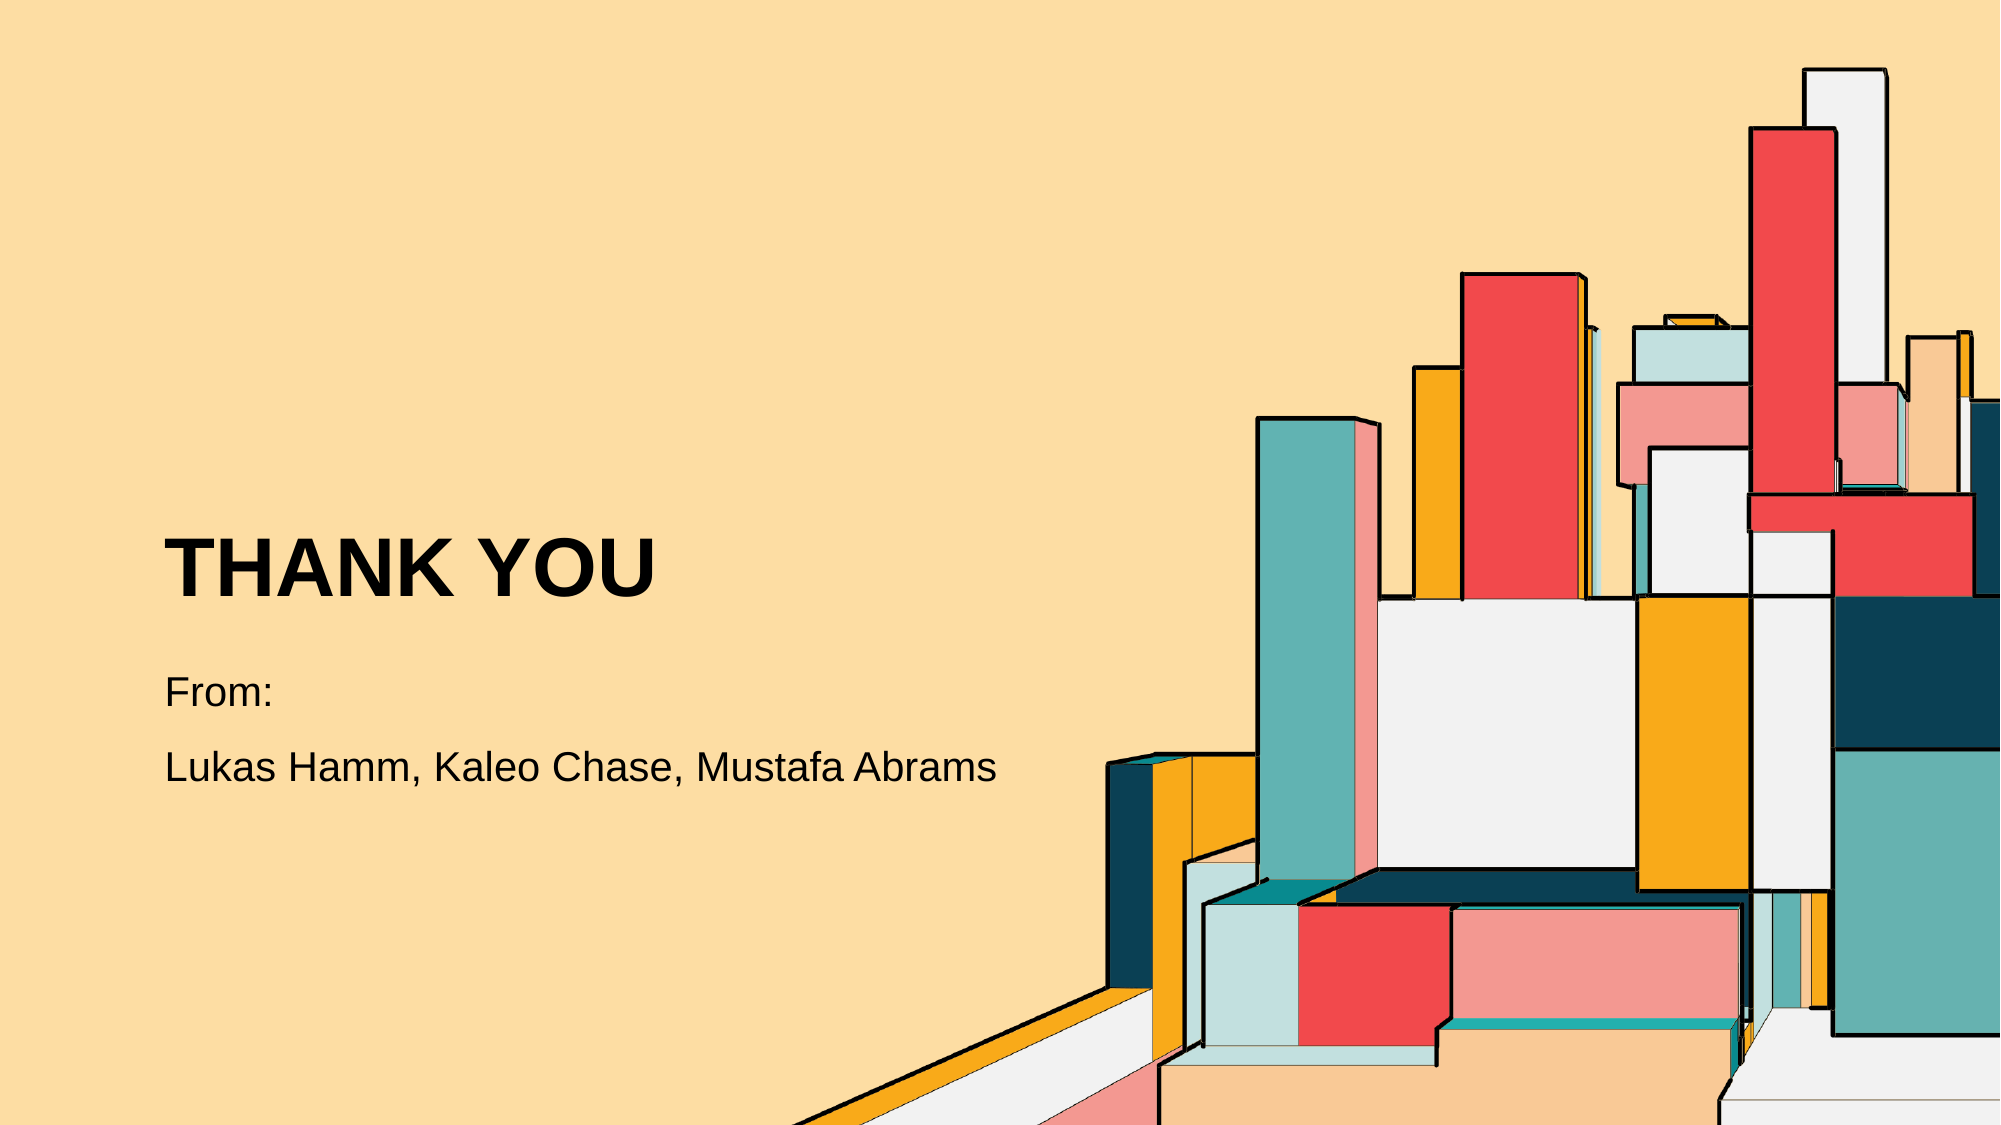

# Thank you
From:
Lukas Hamm, Kaleo Chase, Mustafa Abrams